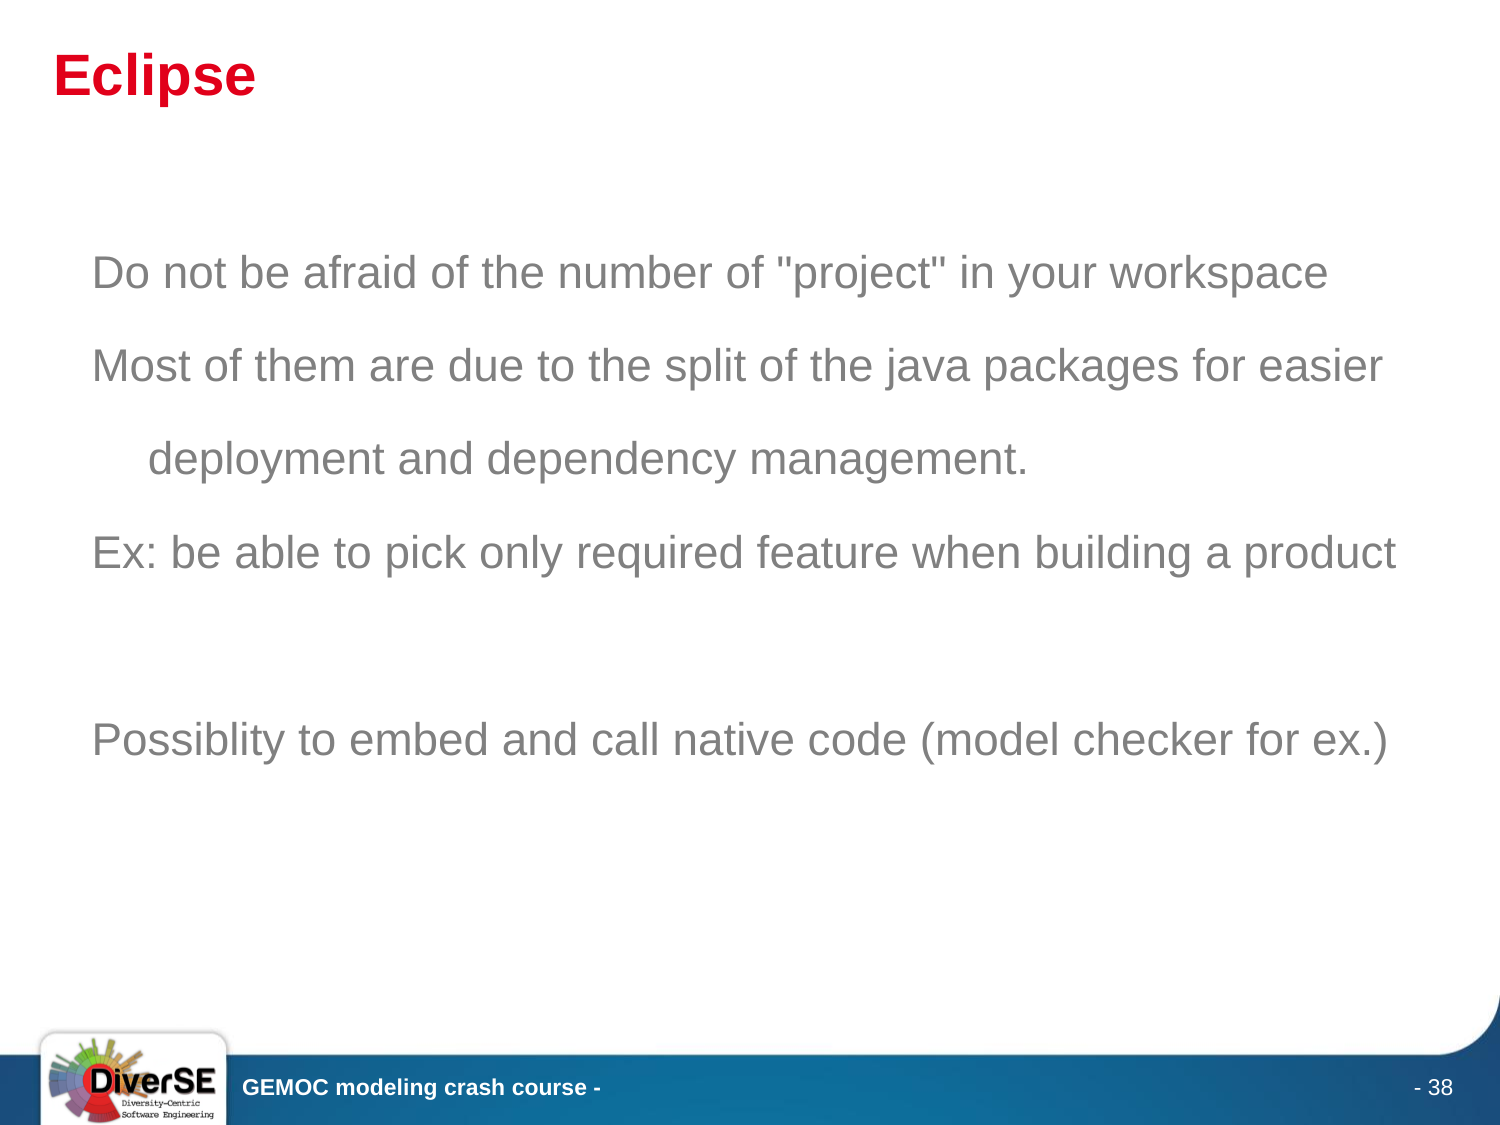

# Eclipse
Do not be afraid of the number of "project" in your workspace
Most of them are due to the split of the java packages for easier deployment and dependency management.
Ex: be able to pick only required feature when building a product

Possiblity to embed and call native code (model checker for ex.)
GEMOC modeling crash course -
- 38